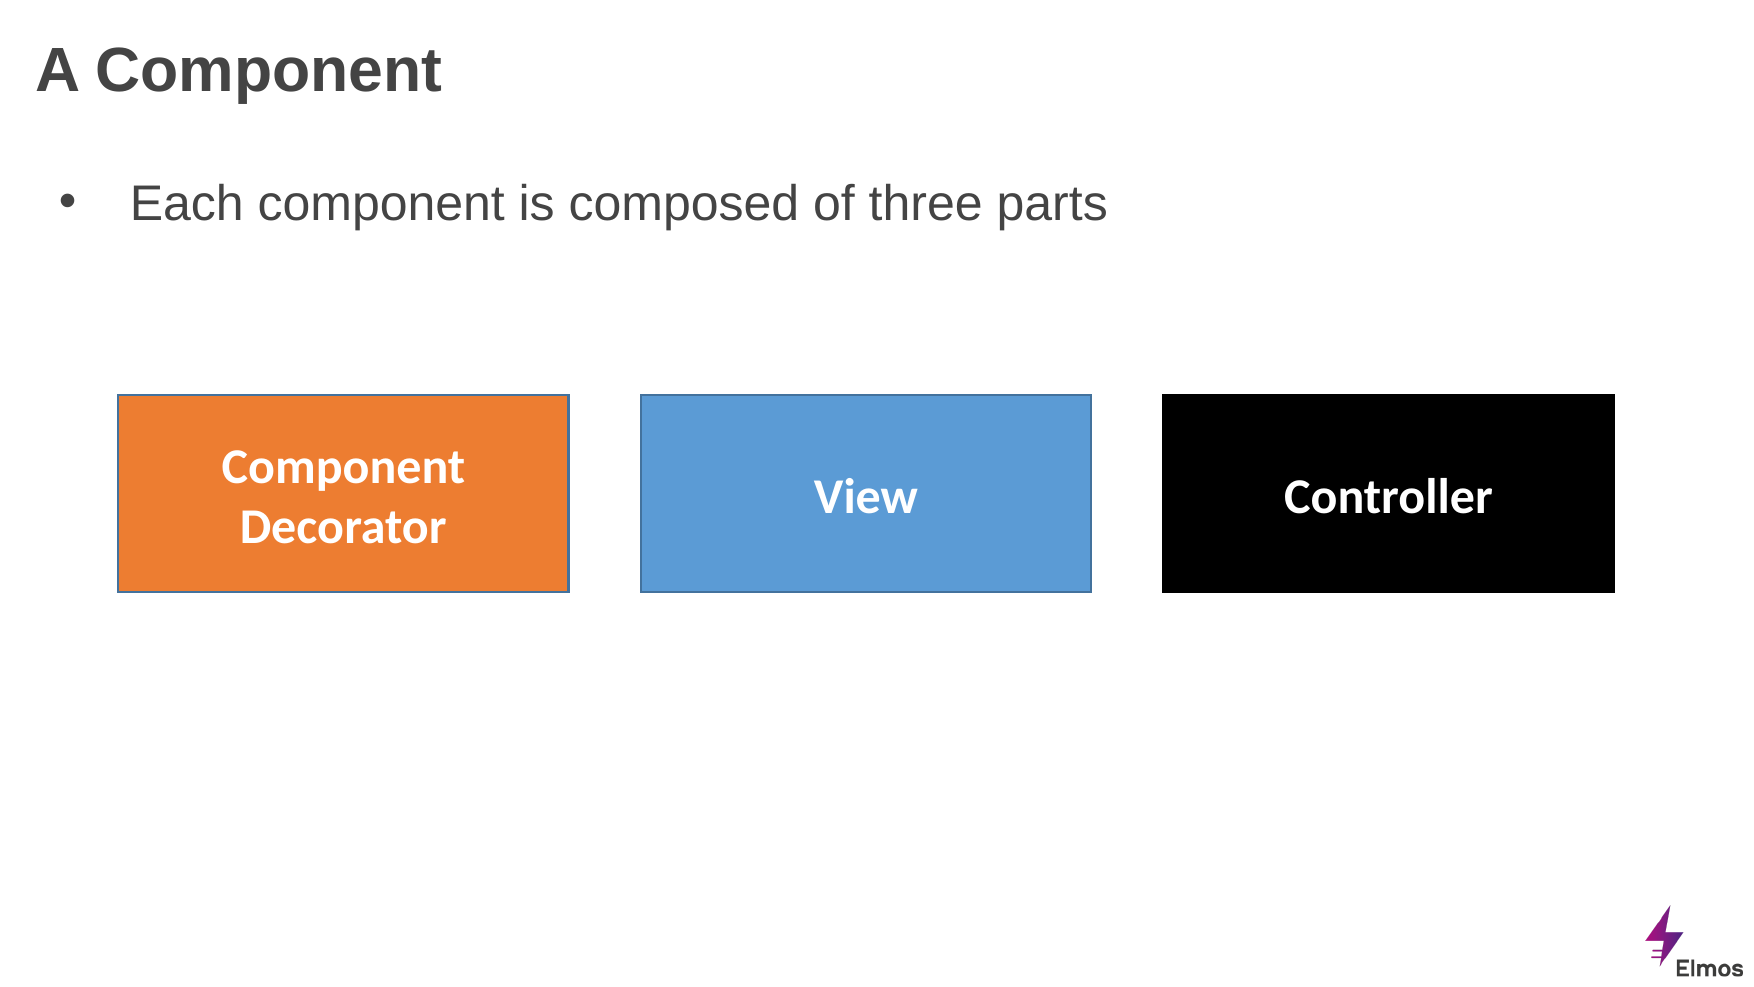

# A Component
Each component is composed of three parts

View
Controller
Component Decorator